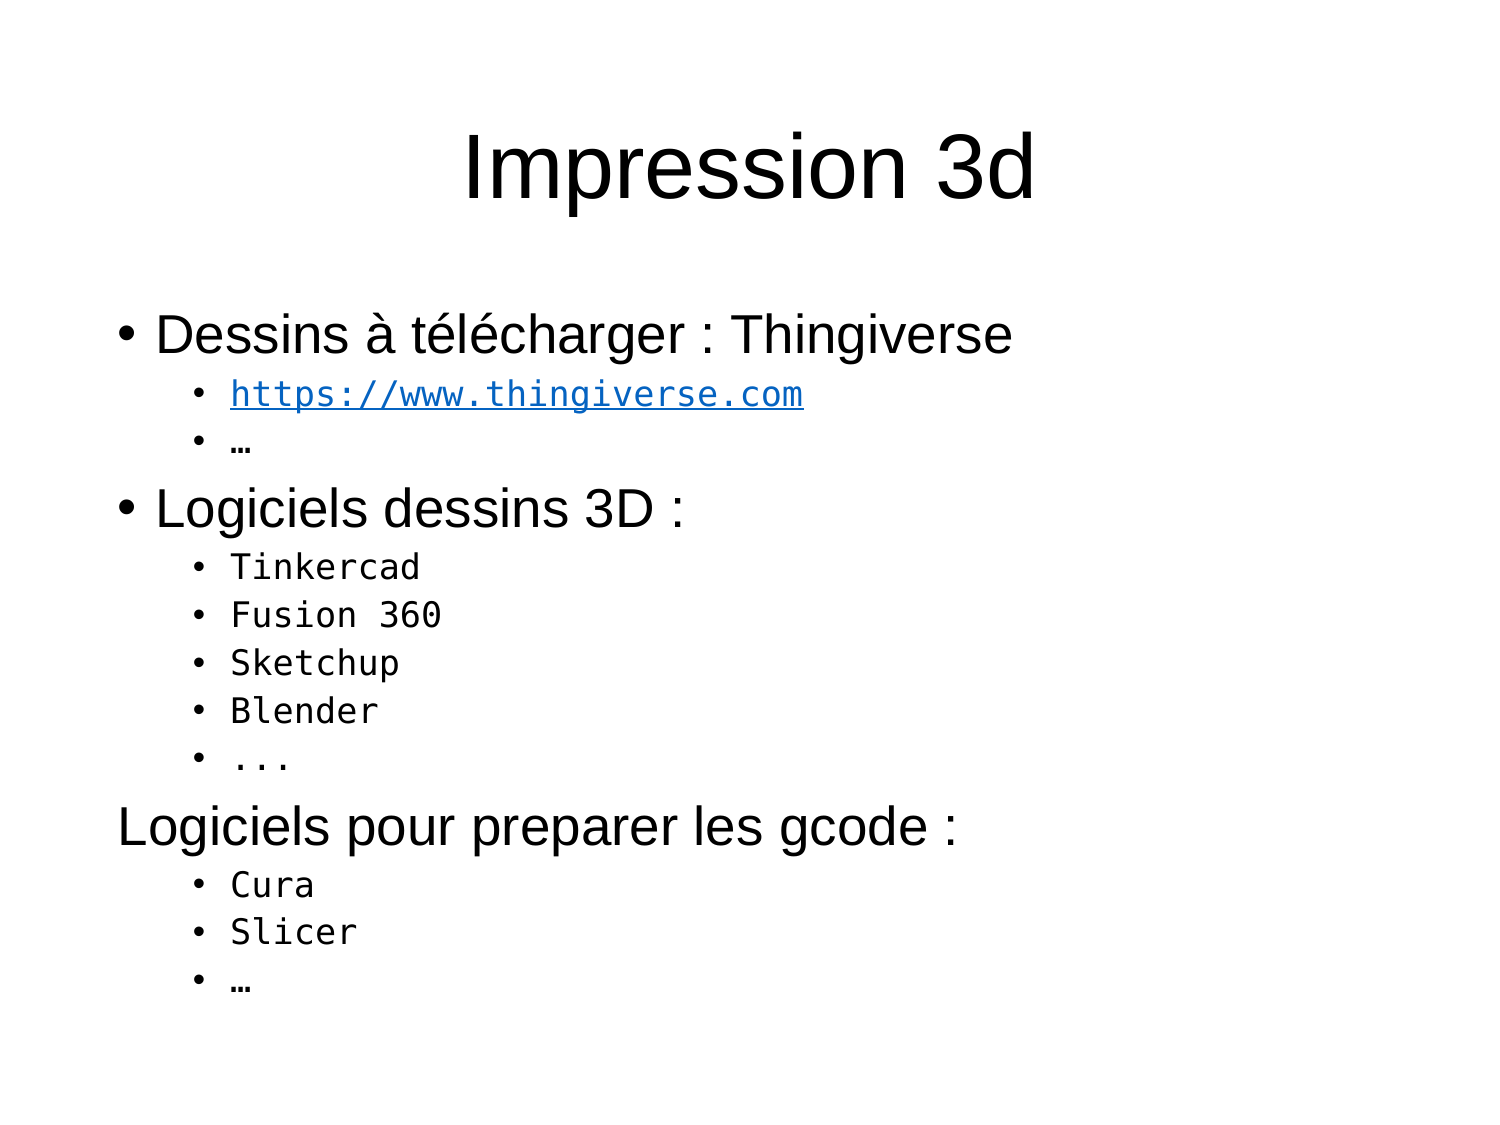

Impression 3d
Dessins à télécharger : Thingiverse
https://www.thingiverse.com
…
Logiciels dessins 3D :
Tinkercad
Fusion 360
Sketchup
Blender
...
Logiciels pour preparer les gcode :
Cura
Slicer
…